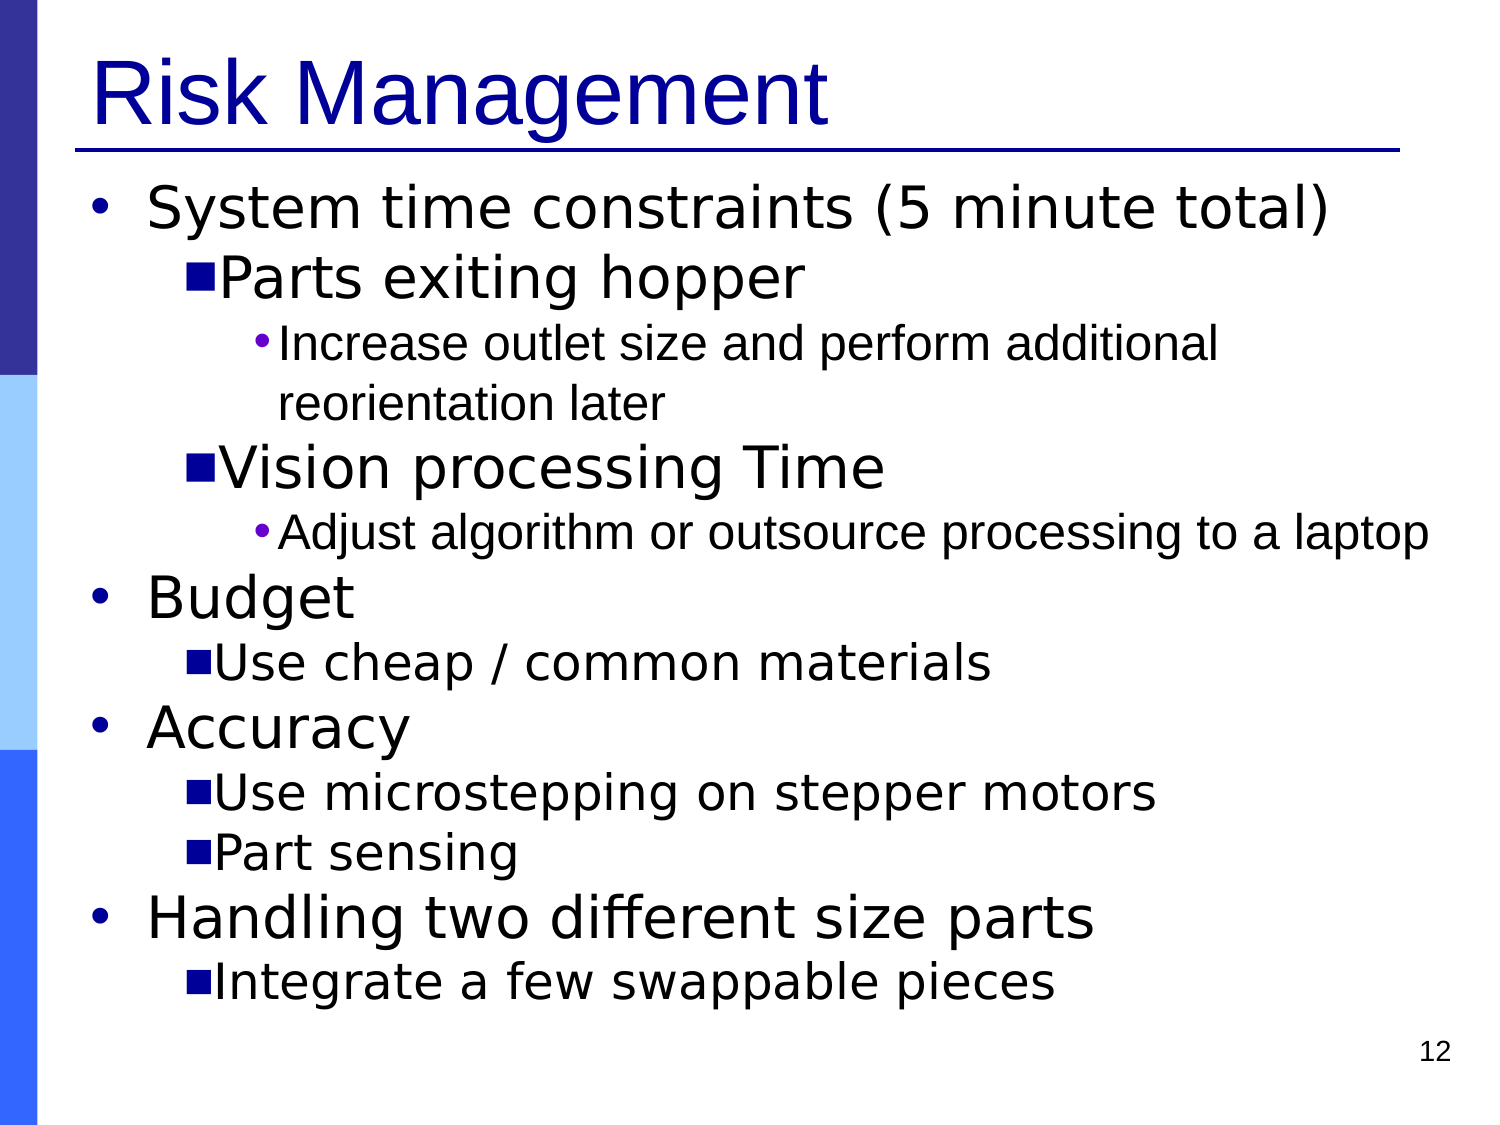

# Risk Management
System time constraints (5 minute total)
Parts exiting hopper
Increase outlet size and perform additional reorientation later
Vision processing Time
Adjust algorithm or outsource processing to a laptop
Budget
Use cheap / common materials
Accuracy
Use microstepping on stepper motors
Part sensing
Handling two different size parts
Integrate a few swappable pieces

12